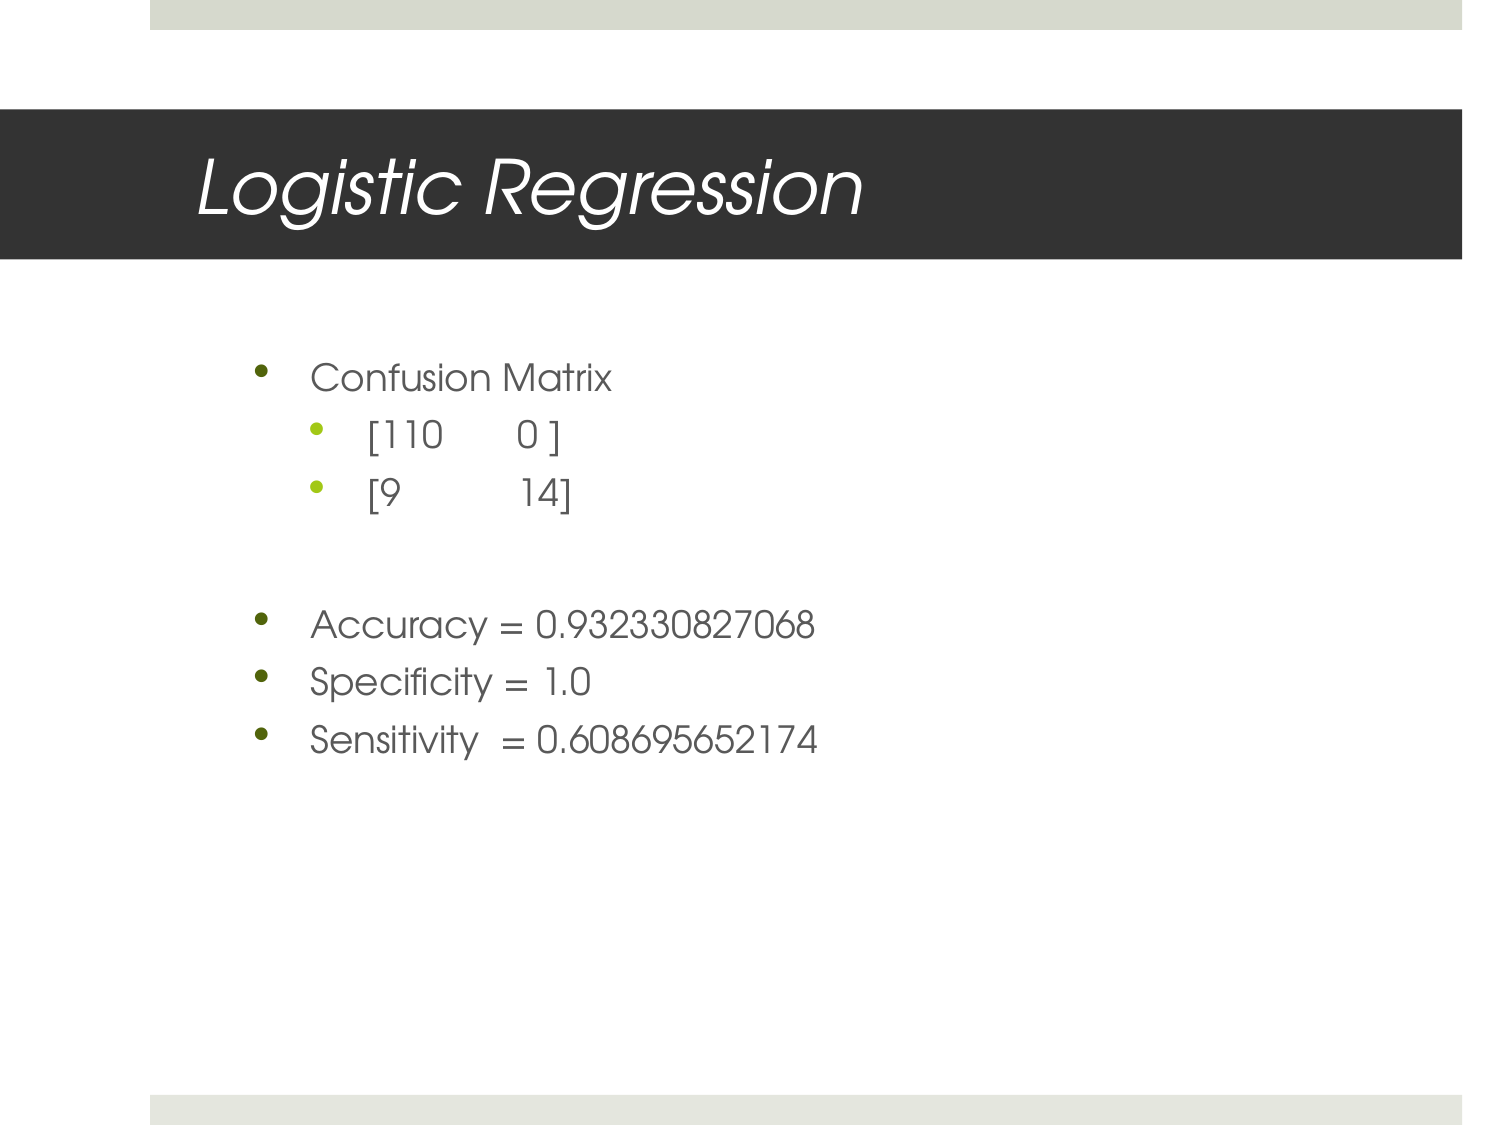

# Logistic Regression
Confusion Matrix
[110	0 ]
[9	14]

Accuracy = 0.932330827068
Specificity = 1.0
Sensitivity  = 0.608695652174